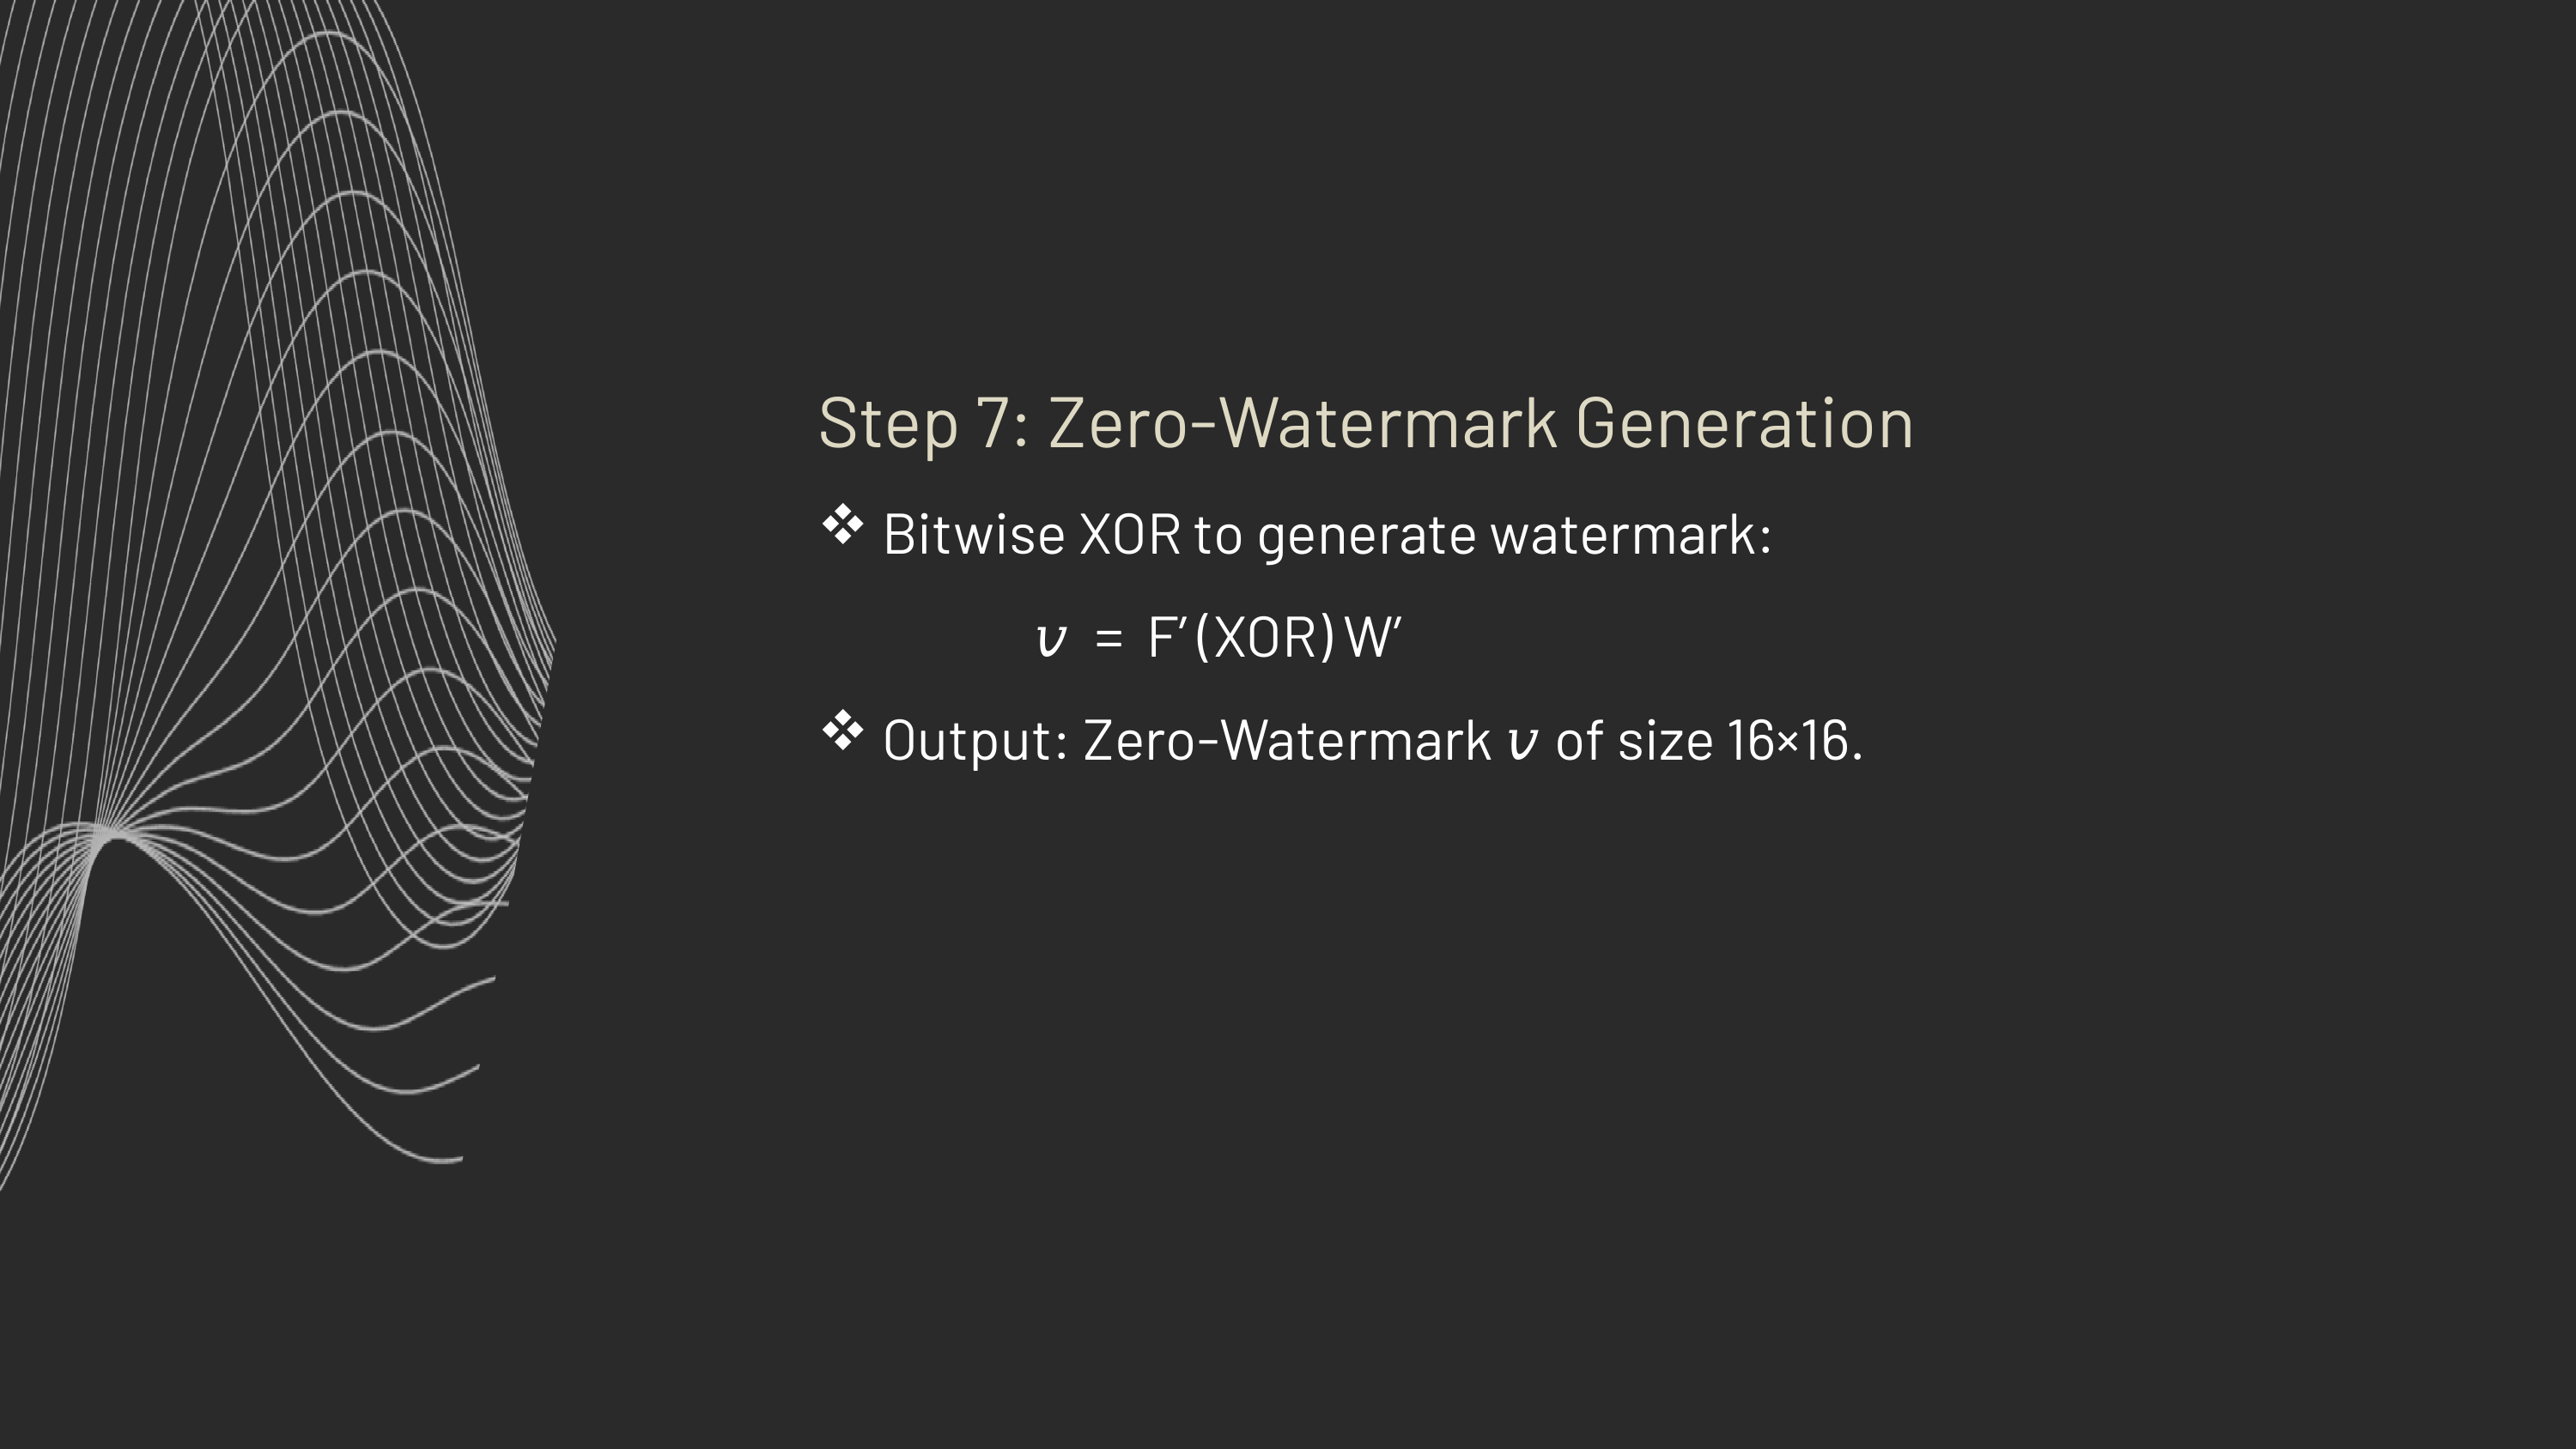

Step 7: Zero-Watermark Generation
Bitwise XOR to generate watermark:
                   𝑣  =  F’ (XOR) W’
Output: Zero-Watermark 𝑣 of size 16×16.